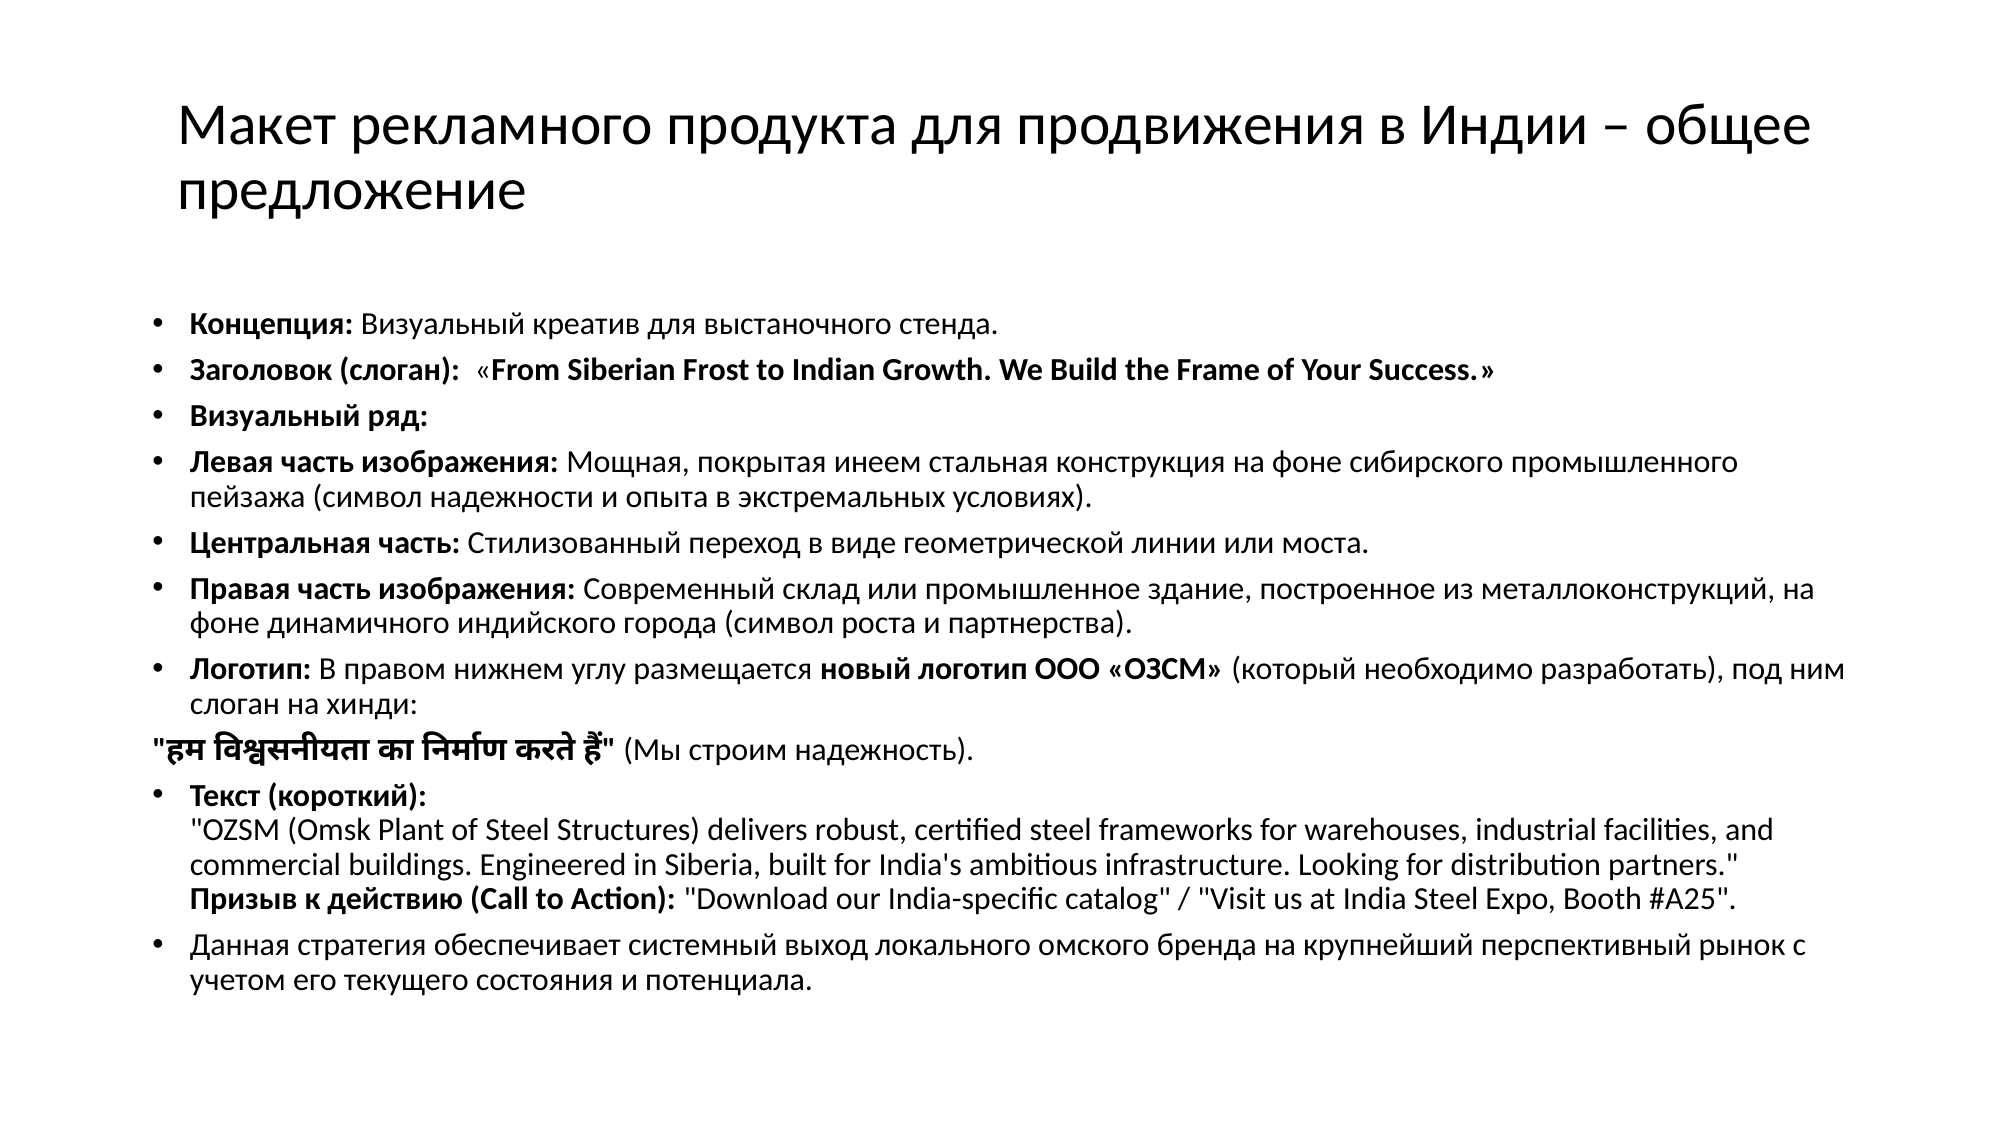

Макет рекламного продукта для продвижения в Индии – общее предложение
Концепция: Визуальный креатив для выстаночного стенда.
Заголовок (слоган):  «From Siberian Frost to Indian Growth. We Build the Frame of Your Success.»
Визуальный ряд:
Левая часть изображения: Мощная, покрытая инеем стальная конструкция на фоне сибирского промышленного пейзажа (символ надежности и опыта в экстремальных условиях).
Центральная часть: Стилизованный переход в виде геометрической линии или моста.
Правая часть изображения: Современный склад или промышленное здание, построенное из металлоконструкций, на фоне динамичного индийского города (символ роста и партнерства).
Логотип: В правом нижнем углу размещается новый логотип ООО «ОЗСМ» (который необходимо разработать), под ним слоган на хинди:
"हम विश्वसनीयता का निर्माण करते हैं" (Мы строим надежность).
Текст (короткий):
"OZSM (Omsk Plant of Steel Structures) delivers robust, certified steel frameworks for warehouses, industrial facilities, and commercial buildings. Engineered in Siberia, built for India's ambitious infrastructure. Looking for distribution partners."
Призыв к действию (Call to Action): "Download our India-specific catalog" / "Visit us at India Steel Expo, Booth #A25".
Данная стратегия обеспечивает системный выход локального омского бренда на крупнейший перспективный рынок с учетом его текущего состояния и потенциала.